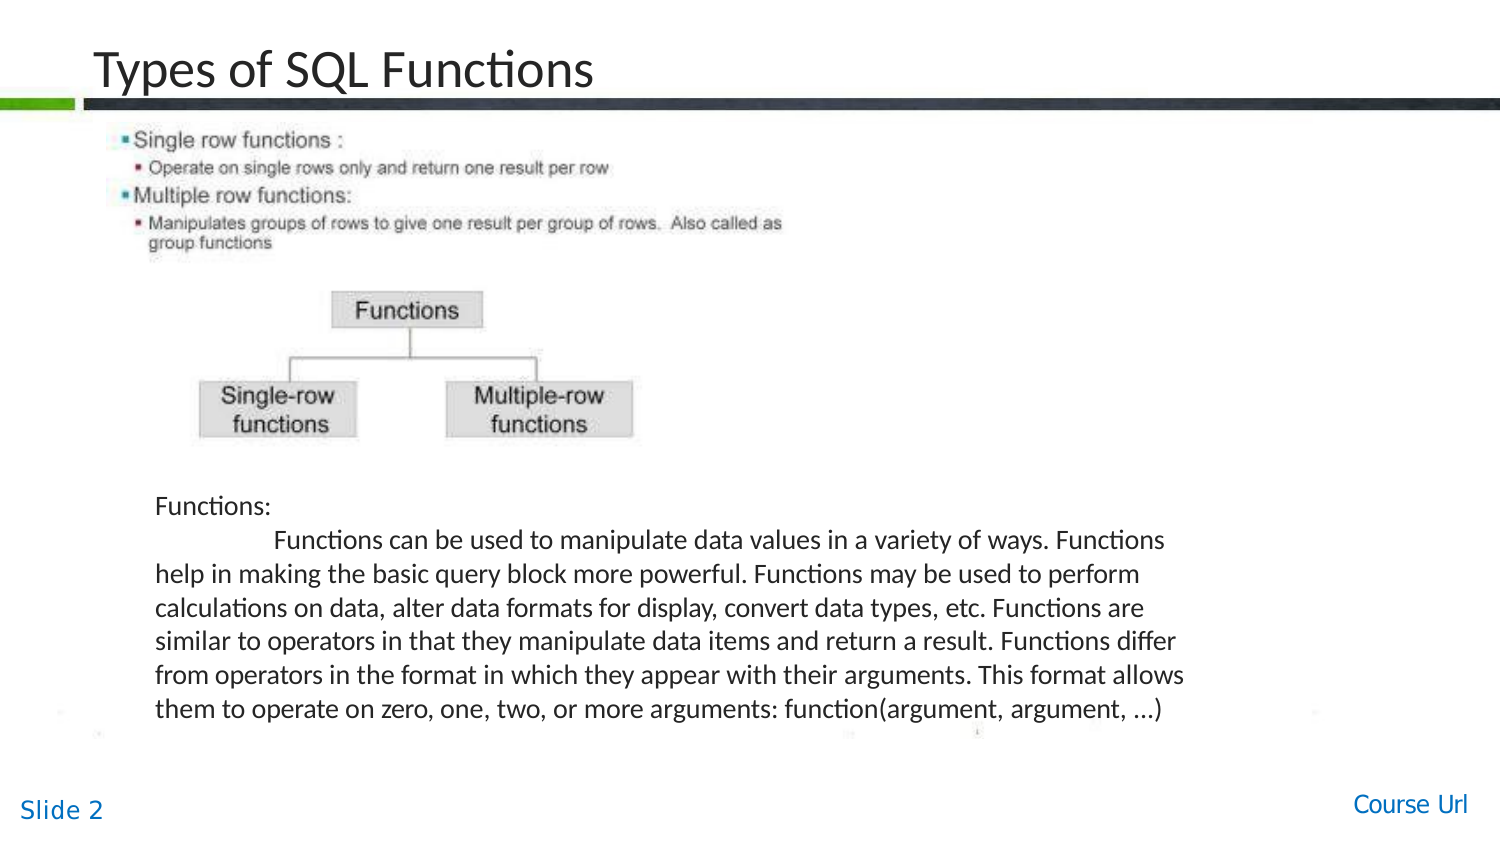

# Types of SQL Functions

Functions:
Functions can be used to manipulate data values in a variety of ways. Functions  help in making the basic query block more powerful. Functions may be used to perform  calculations on data, alter data formats for display, convert data types, etc. Functions are  similar to operators in that they manipulate data items and return a result. Functions differ  from operators in the format in which they appear with their arguments. This format allows  them to operate on zero, one, two, or more arguments: function(argument, argument, ...)
Course Url
Slide 2